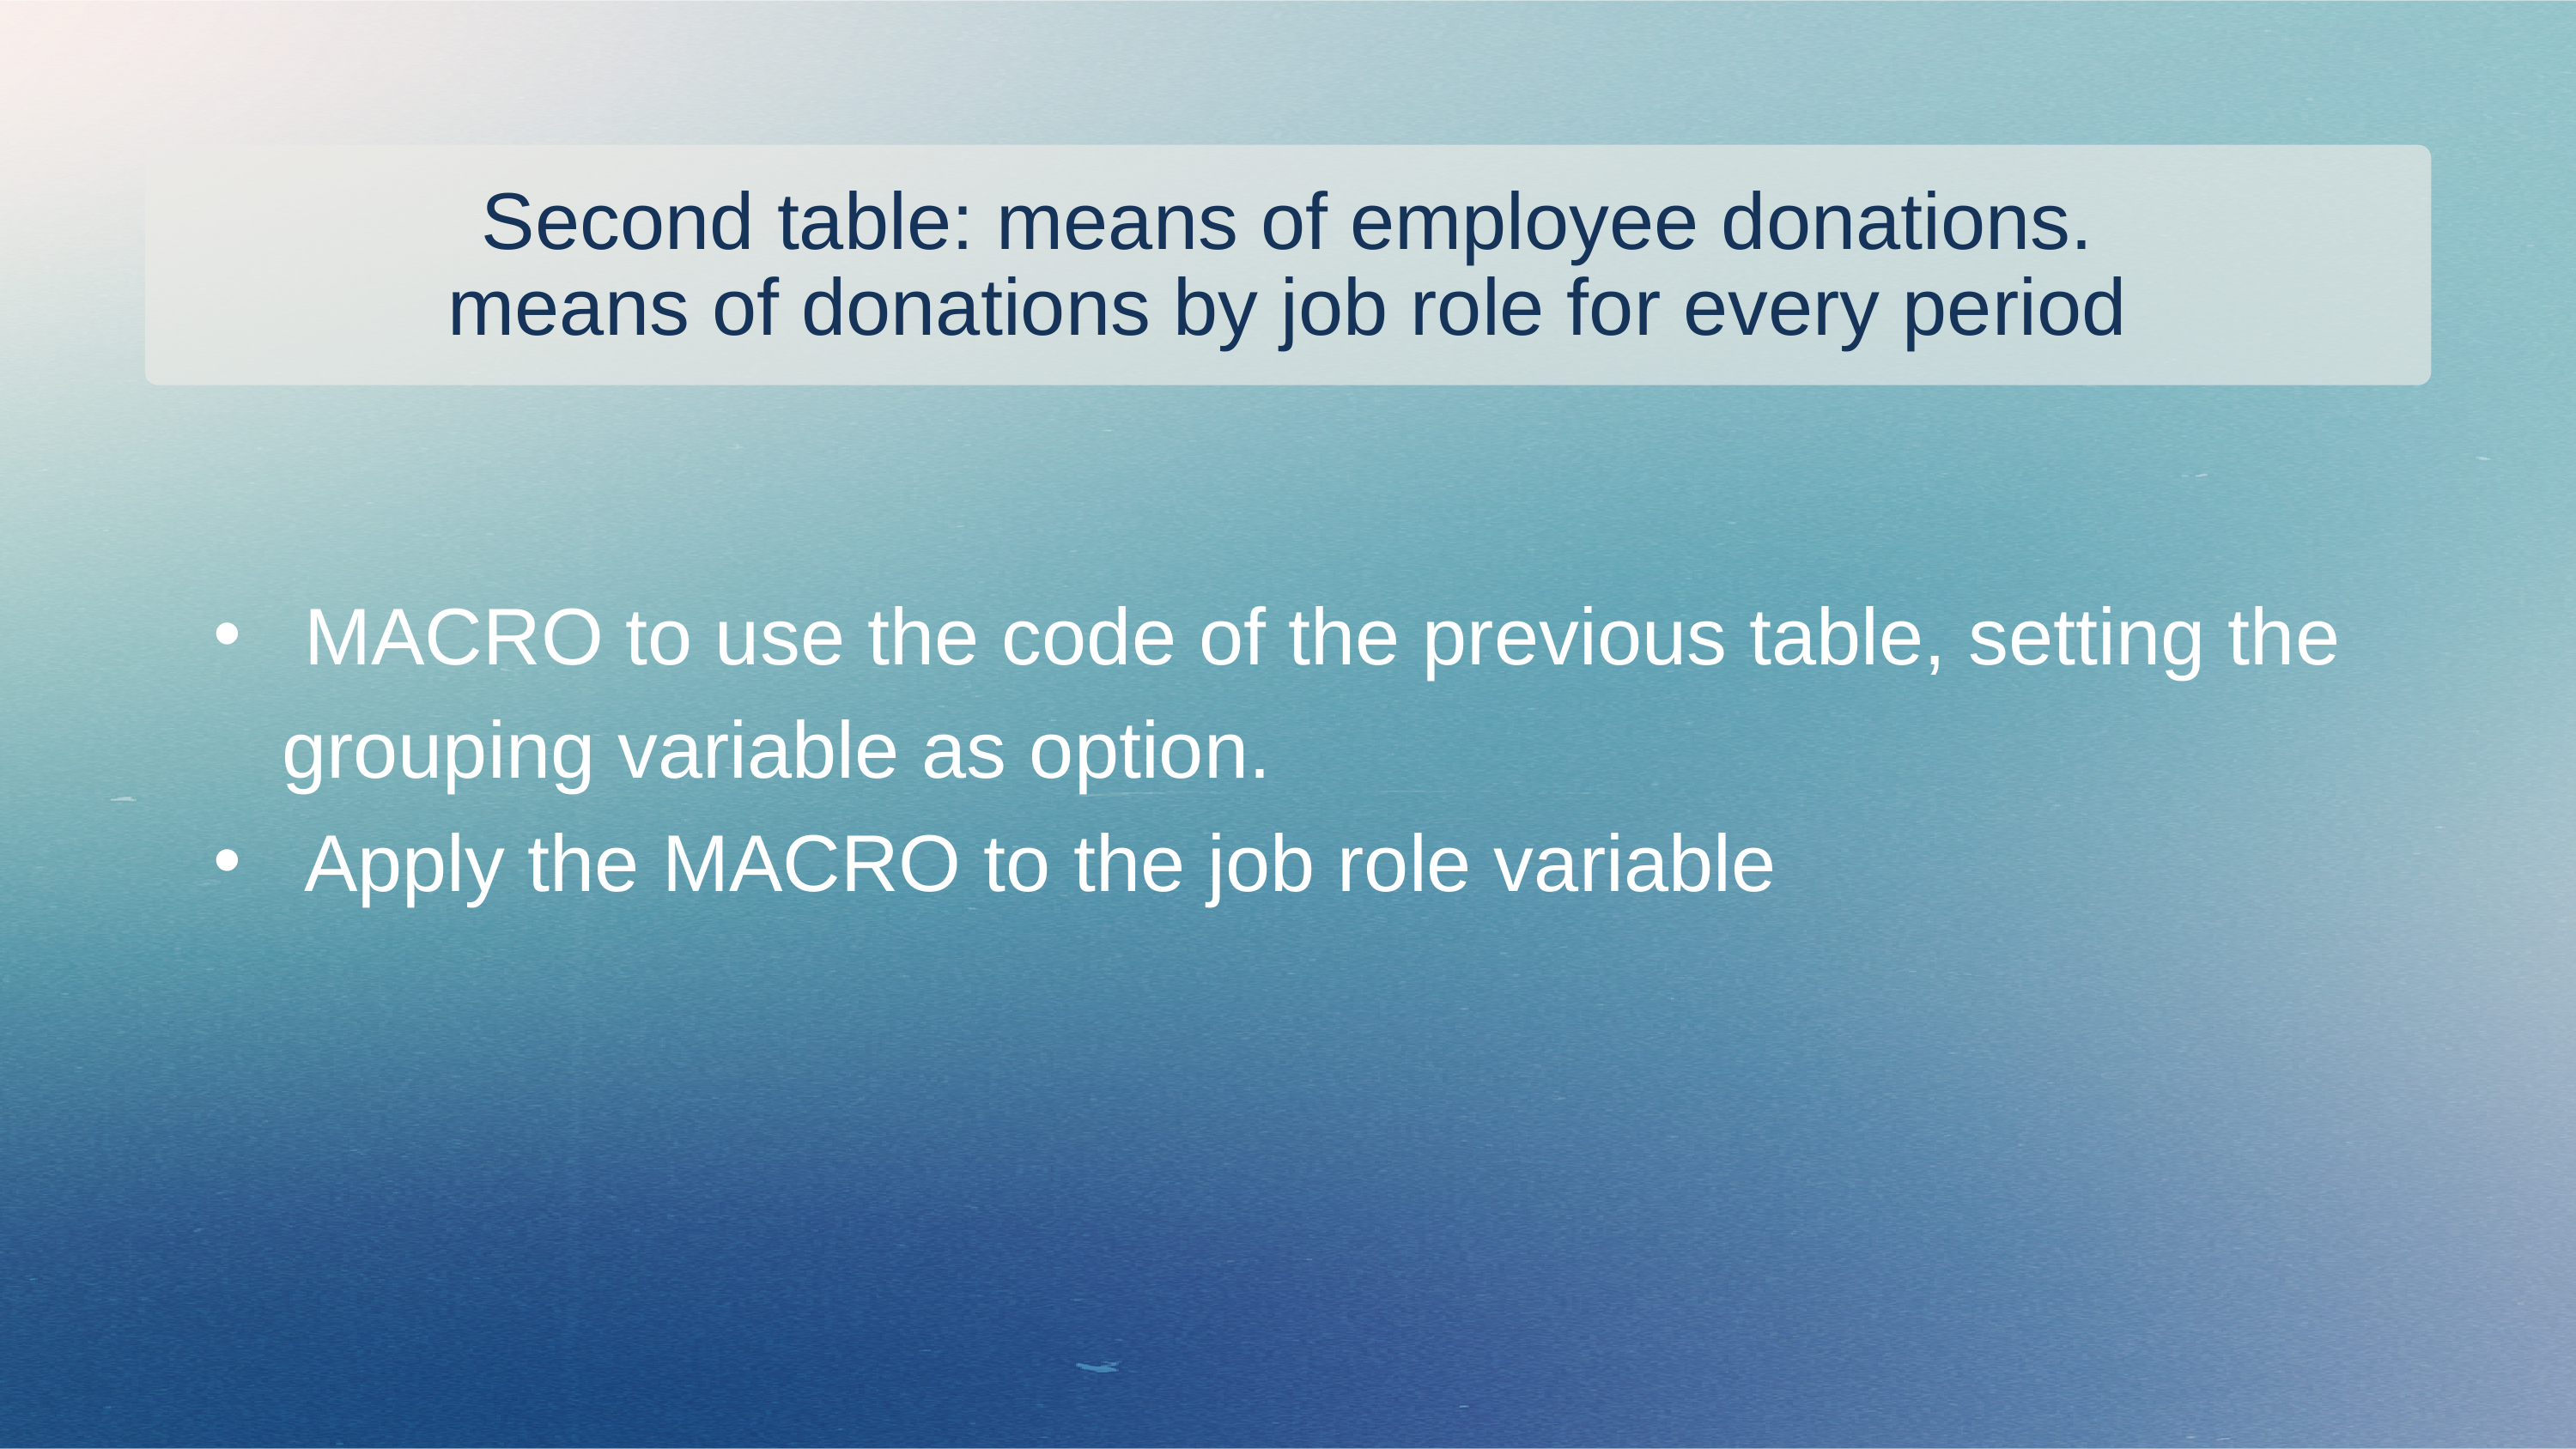

Second table: means of employee donations.
means of donations by job role for every period
 MACRO to use the code of the previous table, setting the grouping variable as option.
 Apply the MACRO to the job role variable